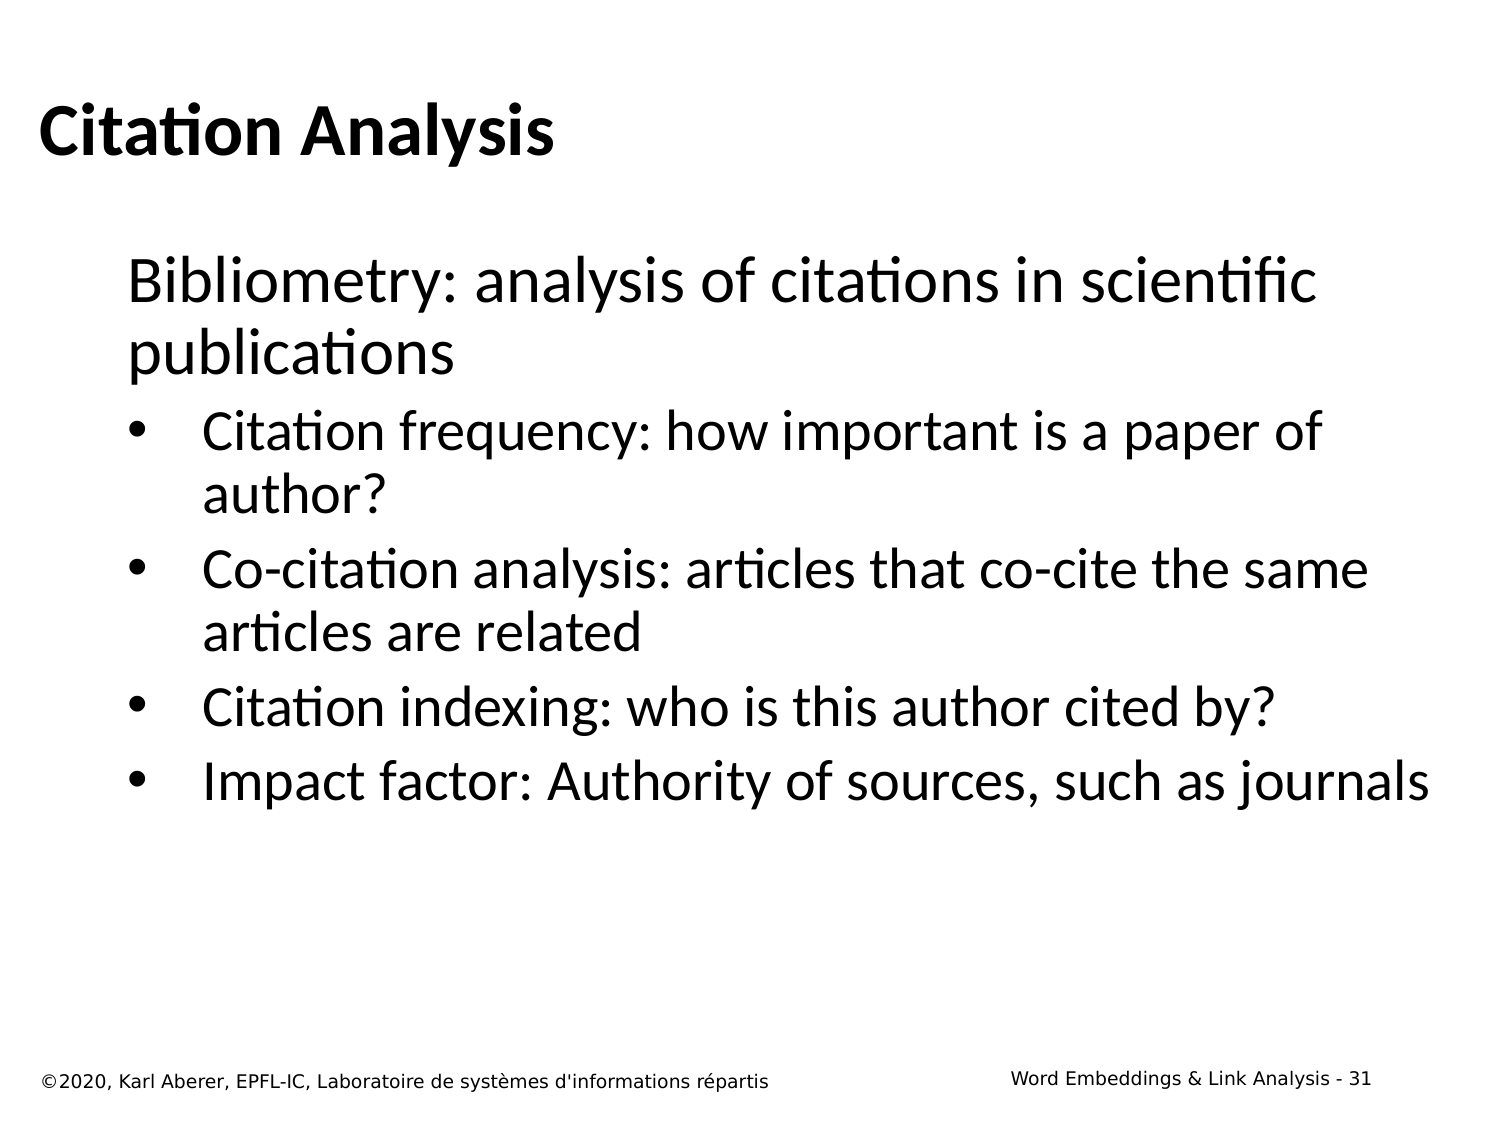

# Citation Analysis
Bibliometry: analysis of citations in scientific publications
Citation frequency: how important is a paper of author?
Co-citation analysis: articles that co-cite the same articles are related
Citation indexing: who is this author cited by?
Impact factor: Authority of sources, such as journals
©2020, Karl Aberer, EPFL-IC, Laboratoire de systèmes d'informations répartis